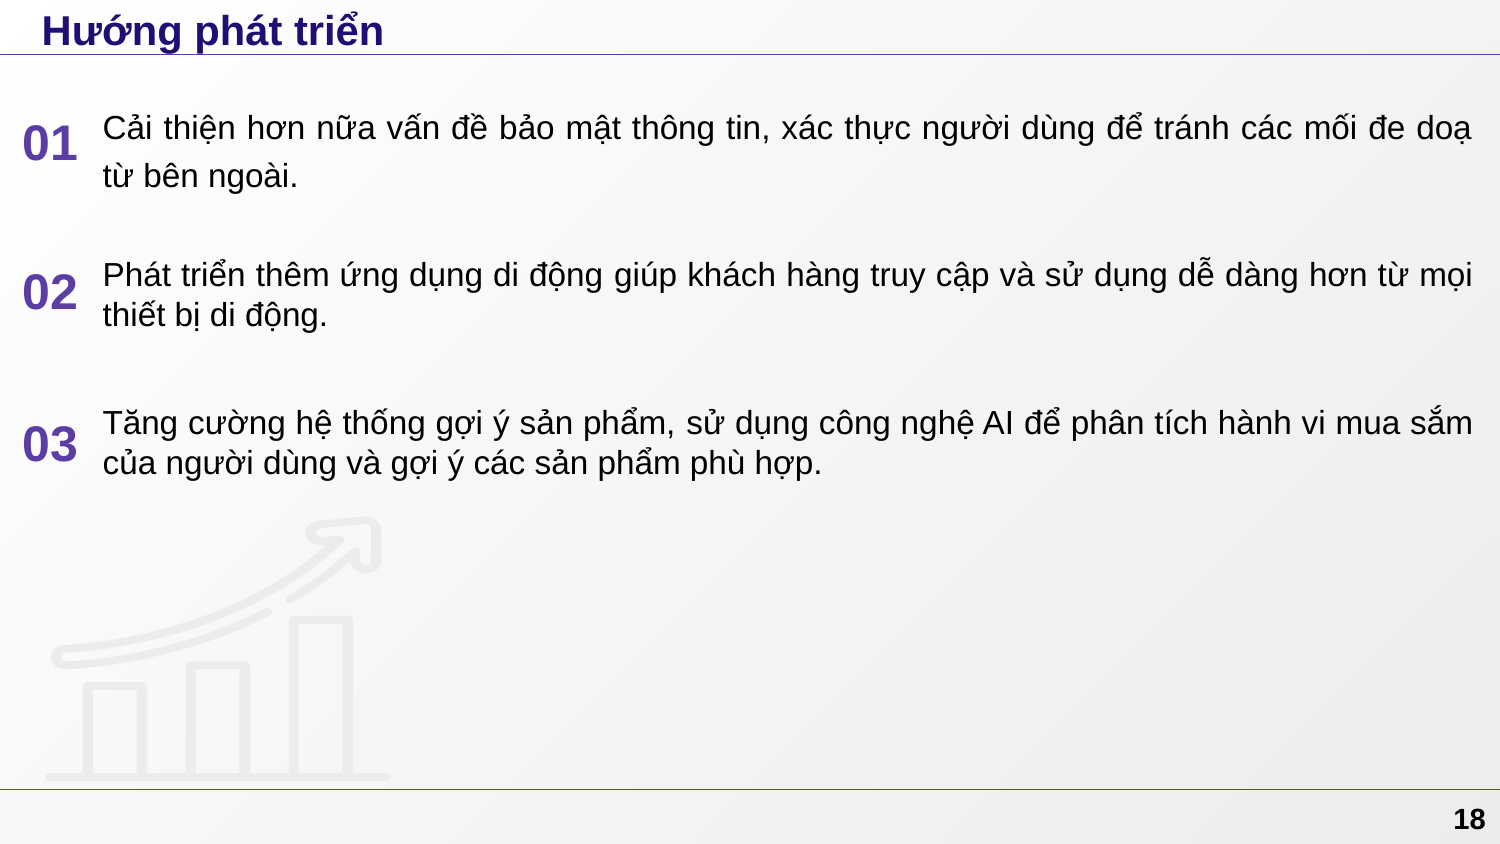

# Hướng phát triển

01
Cải thiện hơn nữa vấn đề bảo mật thông tin, xác thực người dùng để tránh các mối đe doạ từ bên ngoài.
02
Phát triển thêm ứng dụng di động giúp khách hàng truy cập và sử dụng dễ dàng hơn từ mọi thiết bị di động.
03
Tăng cường hệ thống gợi ý sản phẩm, sử dụng công nghệ AI để phân tích hành vi mua sắm của người dùng và gợi ý các sản phẩm phù hợp.

18